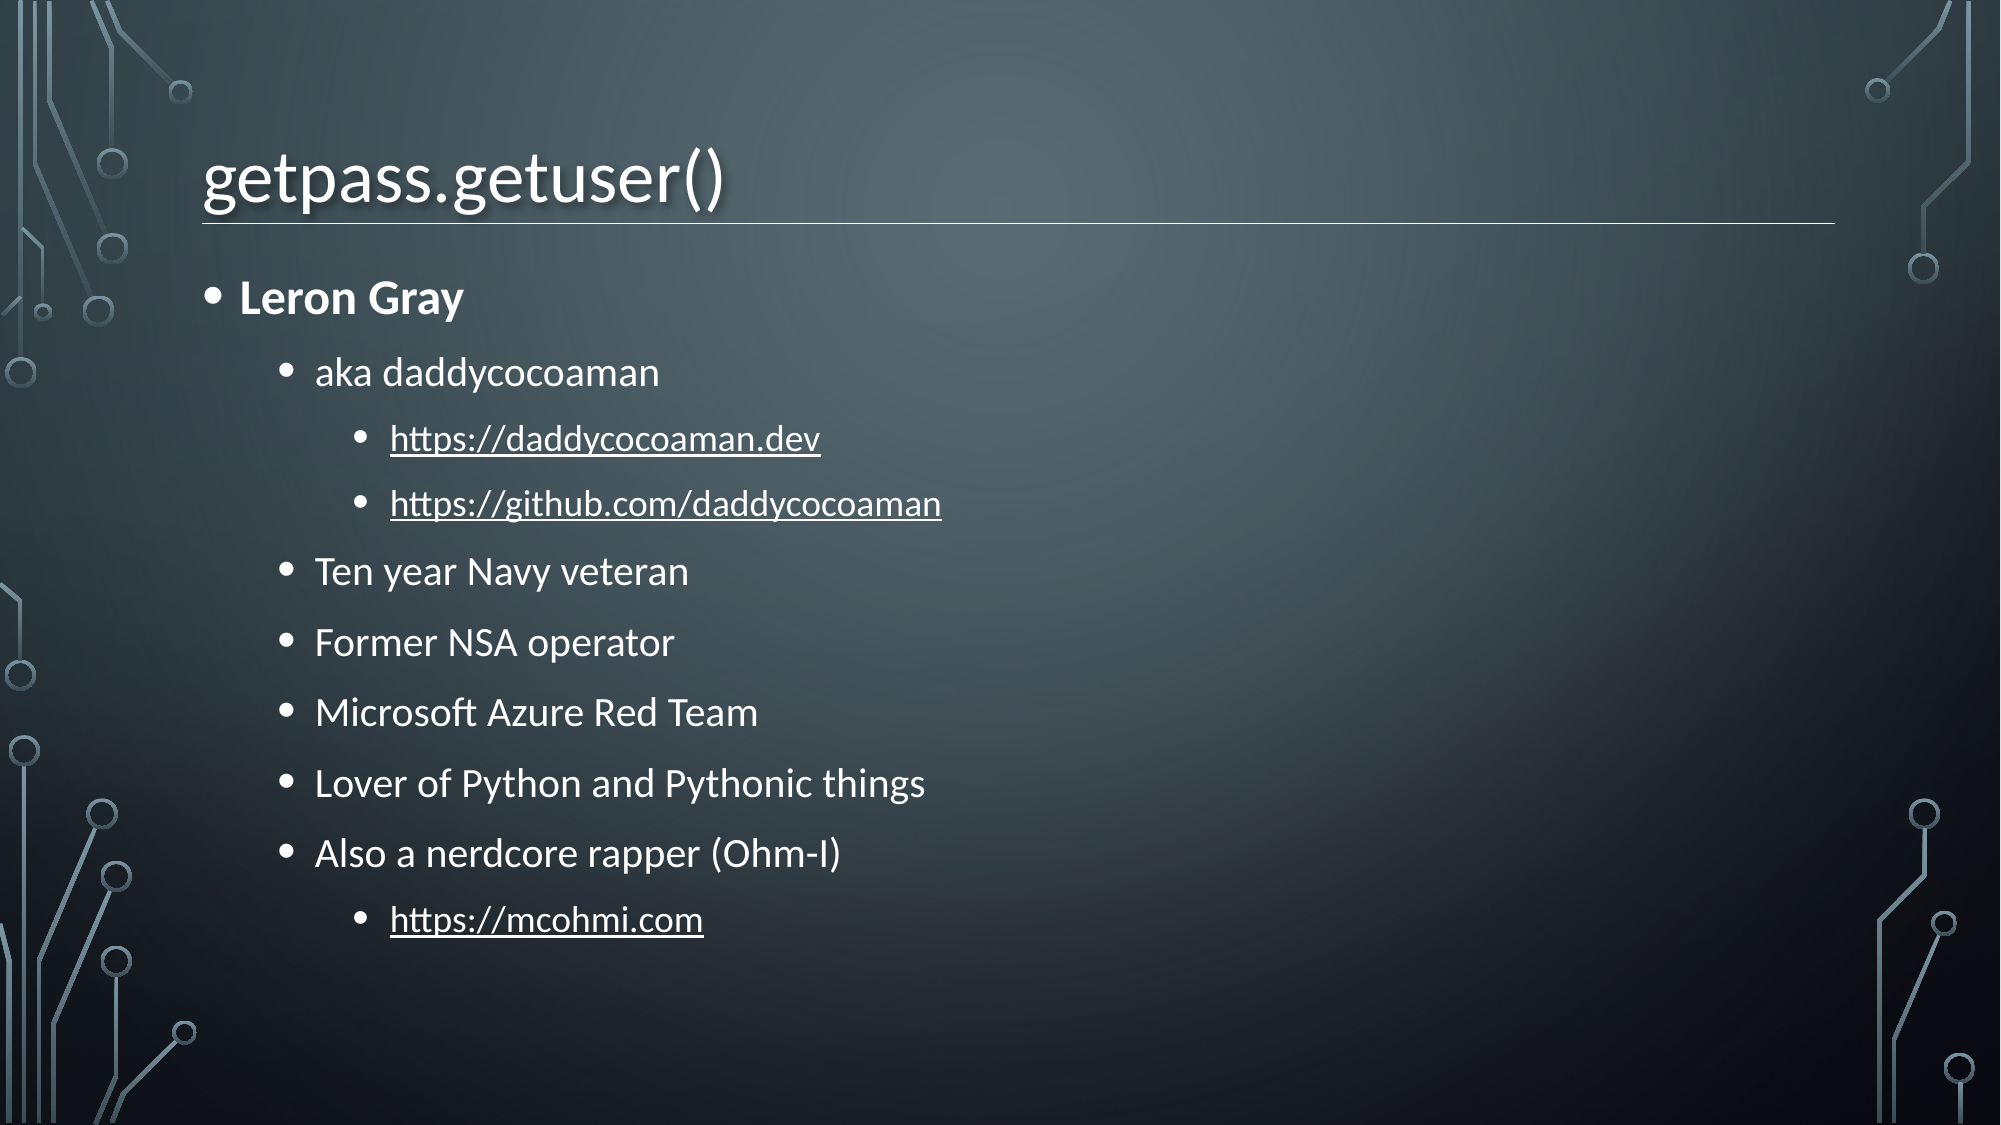

# getpass.getuser()

Leron Gray
aka daddycocoaman
https://daddycocoaman.dev
https://github.com/daddycocoaman
Ten year Navy veteran
Former NSA operator
Microsoft Azure Red Team
Lover of Python and Pythonic things
Also a nerdcore rapper (Ohm-I)
https://mcohmi.com